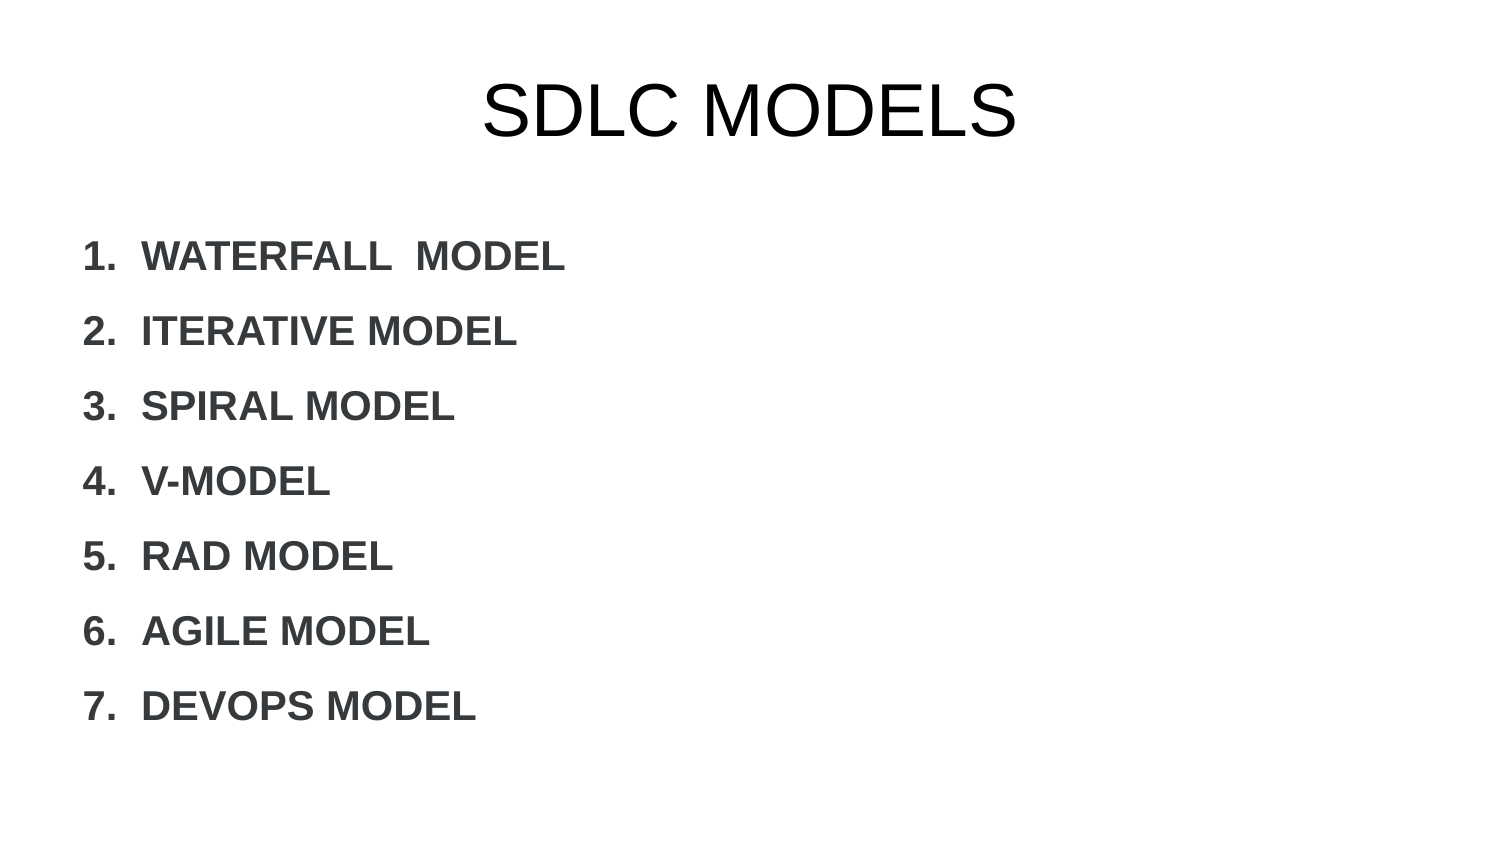

# SDLC MODELS
WATERFALL  MODEL
ITERATIVE MODEL
SPIRAL MODEL
V-MODEL
RAD MODEL
AGILE MODEL
DEVOPS MODEL